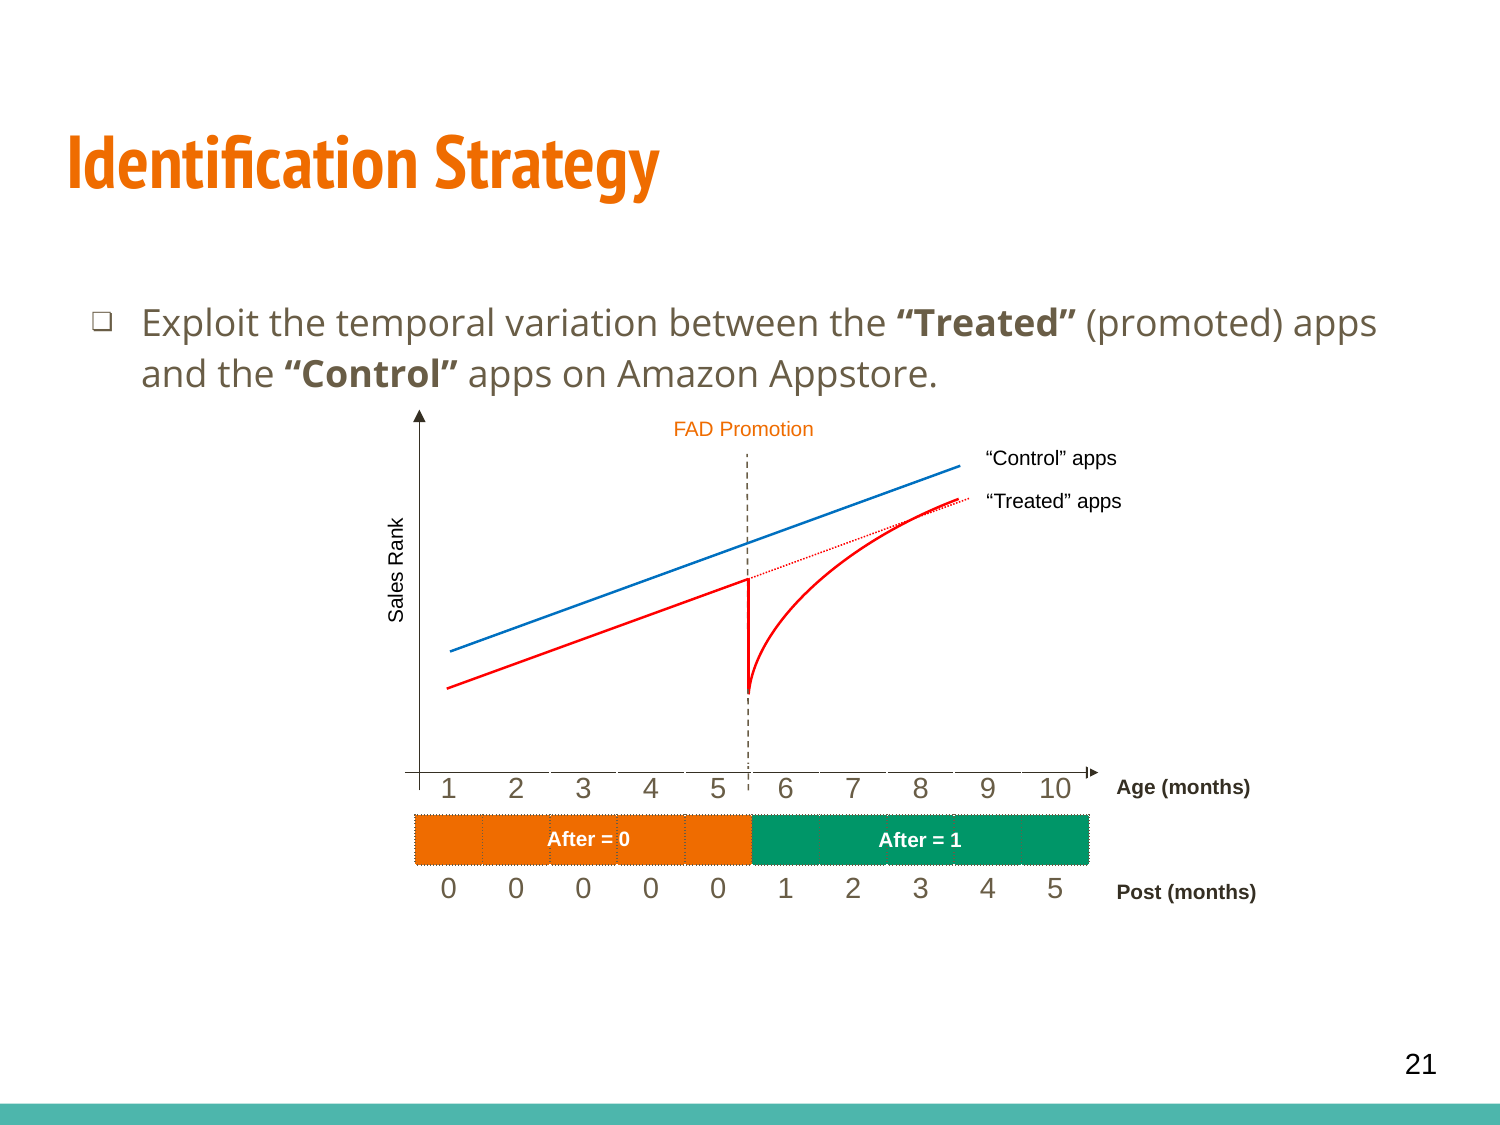

# Identification Strategy
Exploit the temporal variation between the “Treated” (promoted) apps and the “Control” apps on Amazon Appstore.
 FAD Promotion
“Control” apps
  “Treated” apps
Sales Rank

| 1 | 2 | 3 | 4 | 5 | 6 | 7 | 8 | 9 | 10 |
| --- | --- | --- | --- | --- | --- | --- | --- | --- | --- |
|  |  |  |  |  |  |  |  |  |  |
| 0 | 0 | 0 | 0 | 0 | 1 | 2 | 3 | 4 | 5 |
Age (months)
                     After = 0
                     After = 1
Post (months)
21